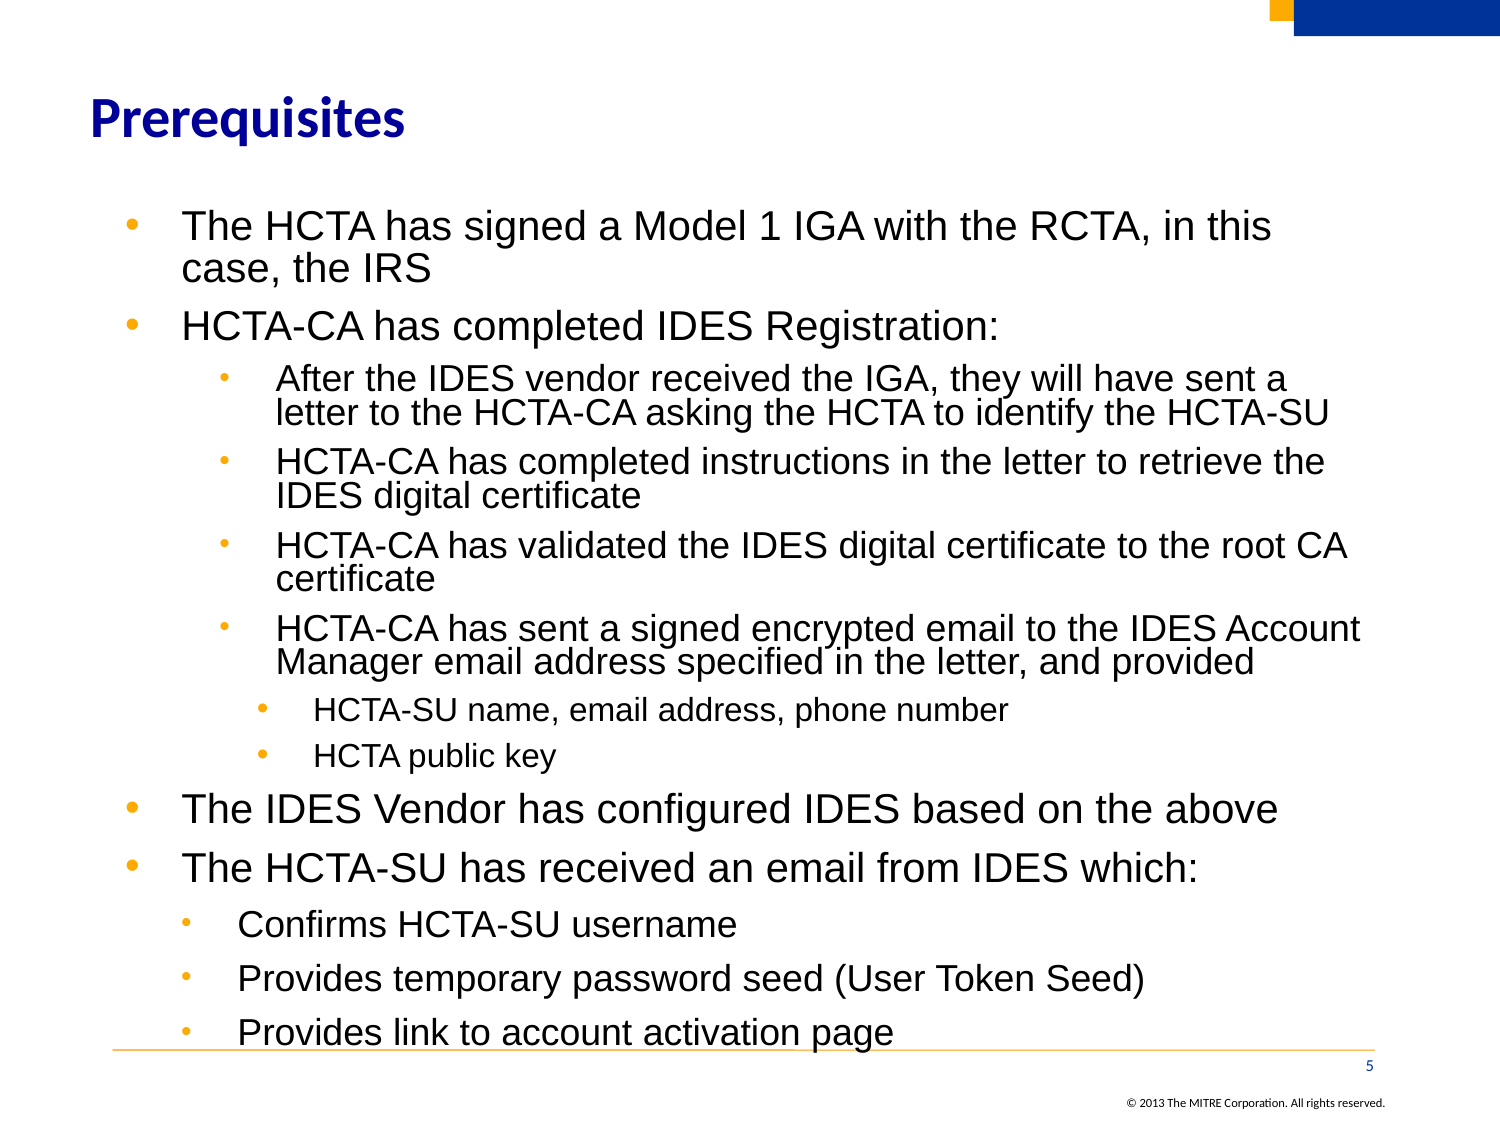

# Prerequisites
The HCTA has signed a Model 1 IGA with the RCTA, in this case, the IRS
HCTA-CA has completed IDES Registration:
After the IDES vendor received the IGA, they will have sent a letter to the HCTA-CA asking the HCTA to identify the HCTA-SU
HCTA-CA has completed instructions in the letter to retrieve the IDES digital certificate
HCTA-CA has validated the IDES digital certificate to the root CA certificate
HCTA-CA has sent a signed encrypted email to the IDES Account Manager email address specified in the letter, and provided
HCTA-SU name, email address, phone number
HCTA public key
The IDES Vendor has configured IDES based on the above
The HCTA-SU has received an email from IDES which:
Confirms HCTA-SU username
Provides temporary password seed (User Token Seed)
Provides link to account activation page

5